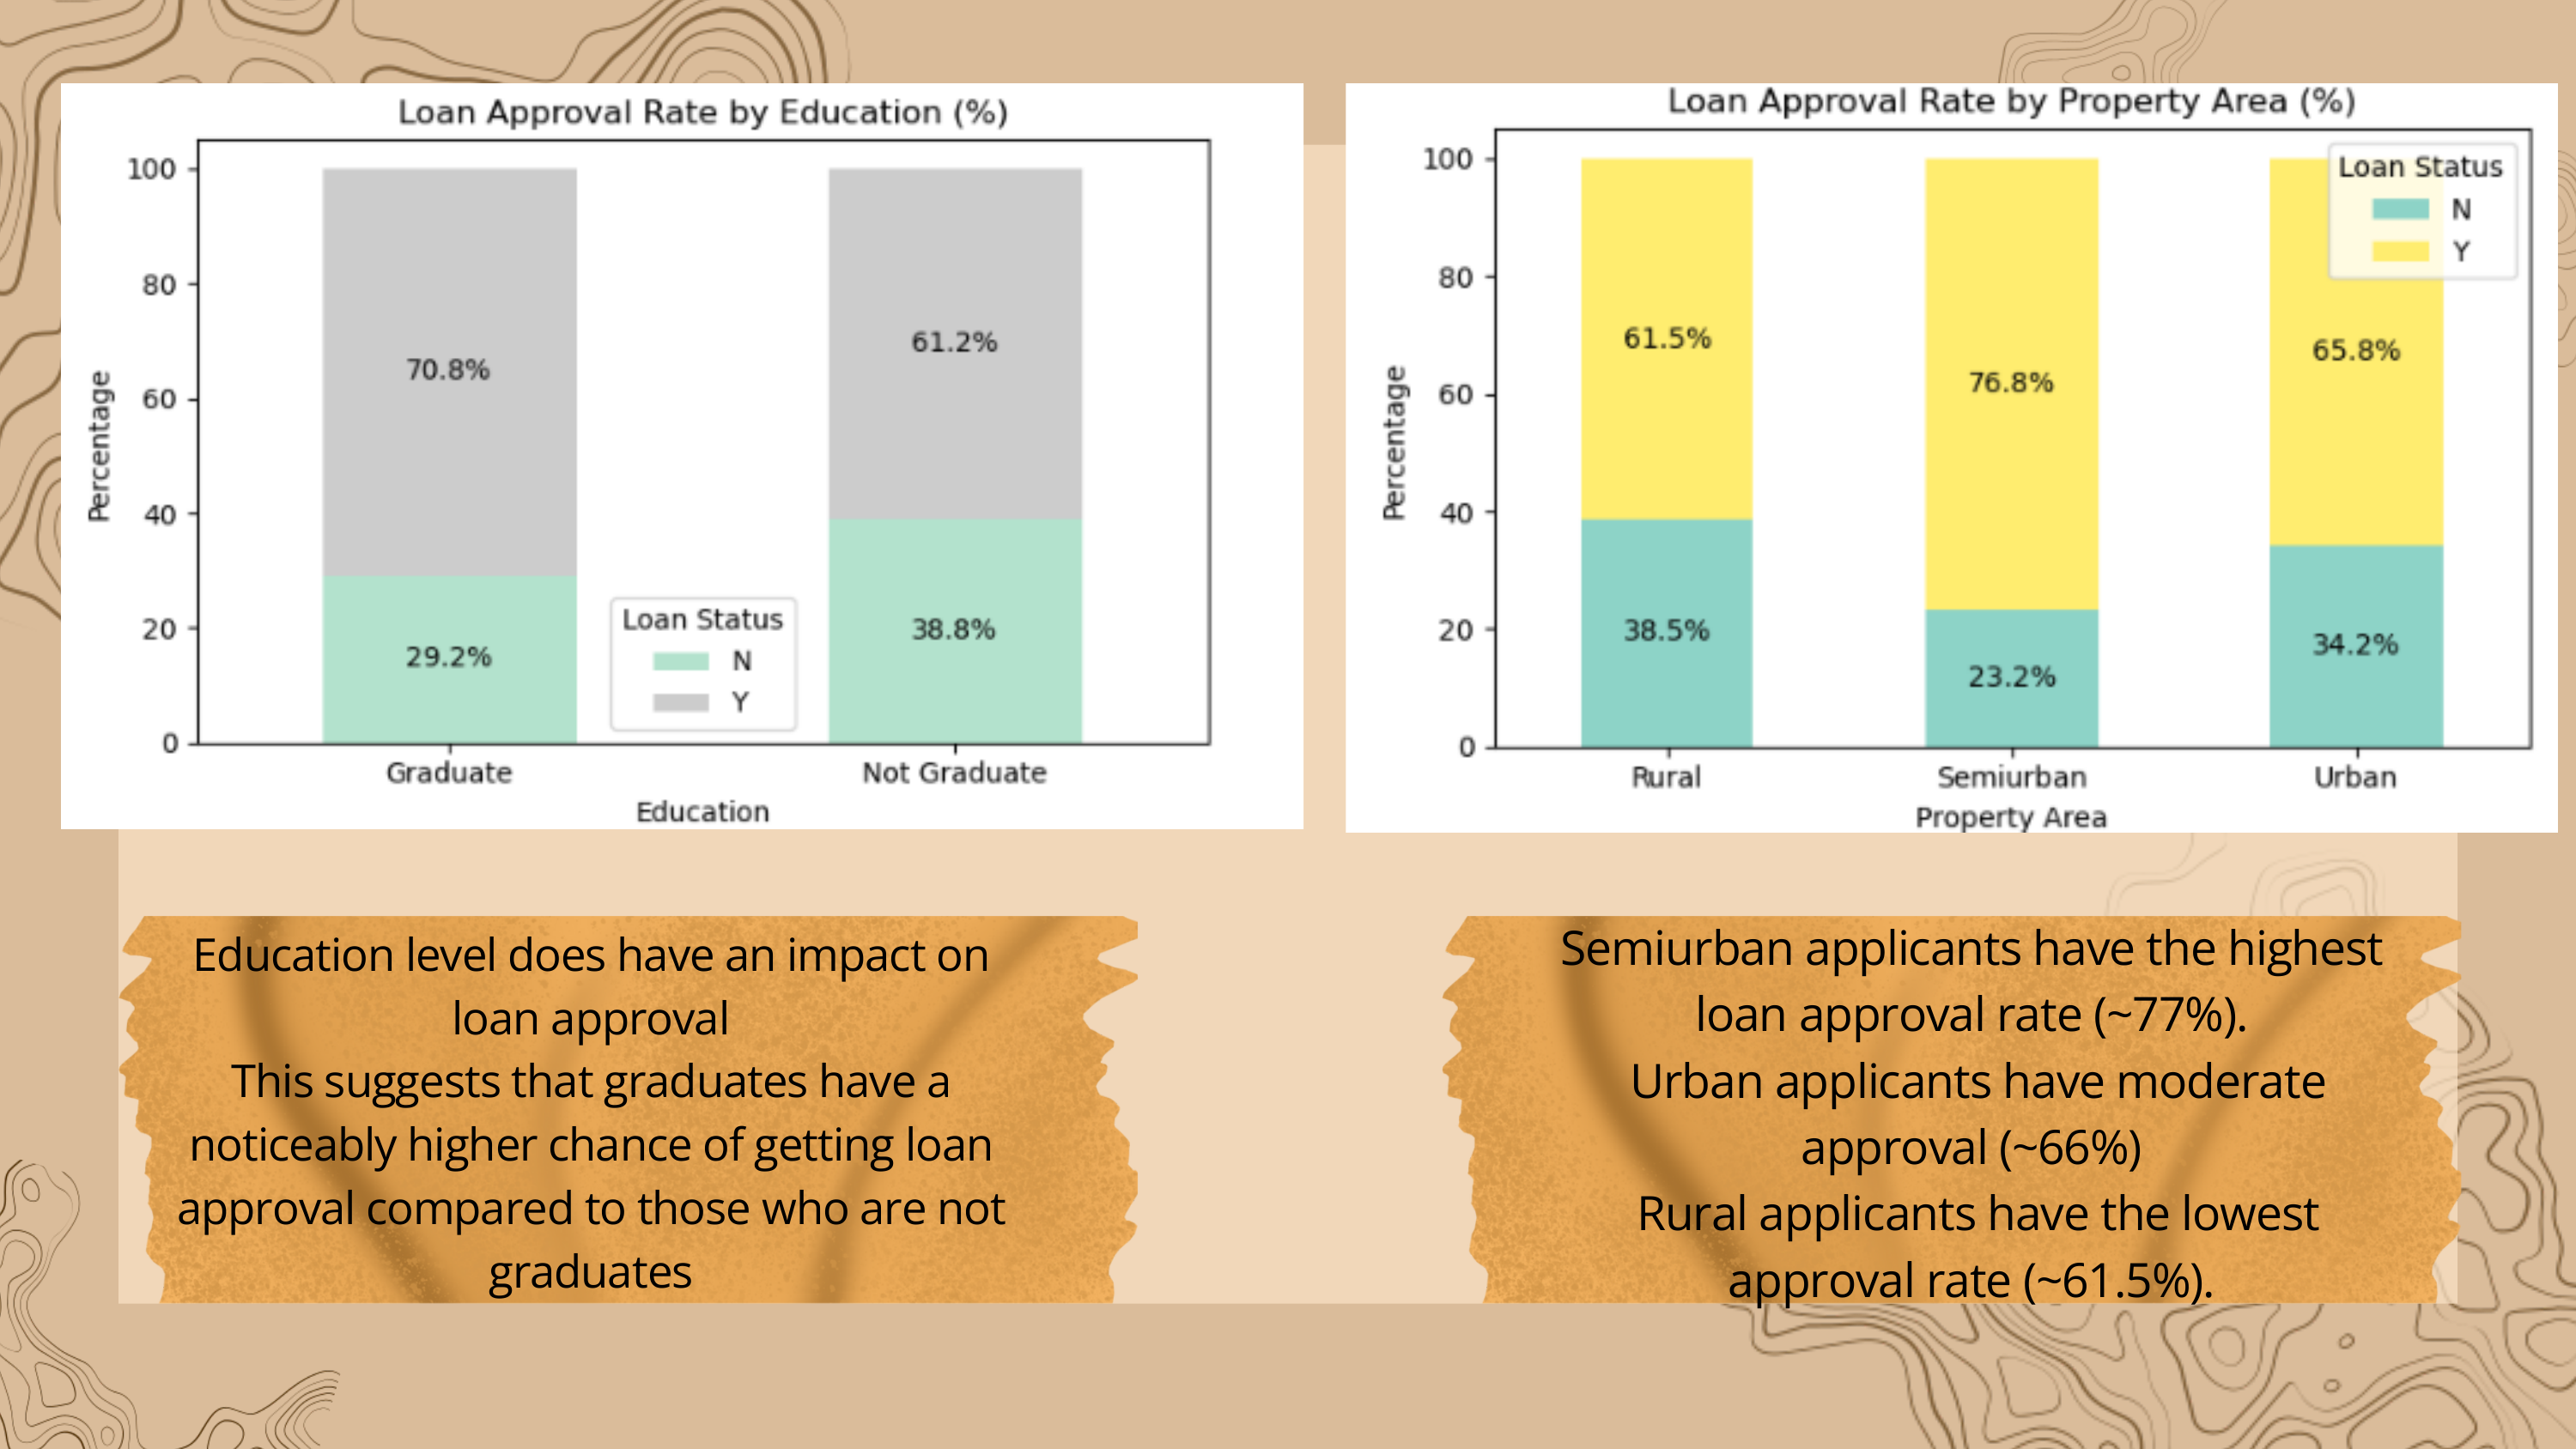

Semiurban applicants have the highest loan approval rate (~77%).
 Urban applicants have moderate approval (~66%)
 Rural applicants have the lowest approval rate (~61.5%).

Education level does have an impact on loan approval
This suggests that graduates have a noticeably higher chance of getting loan approval compared to those who are not graduates